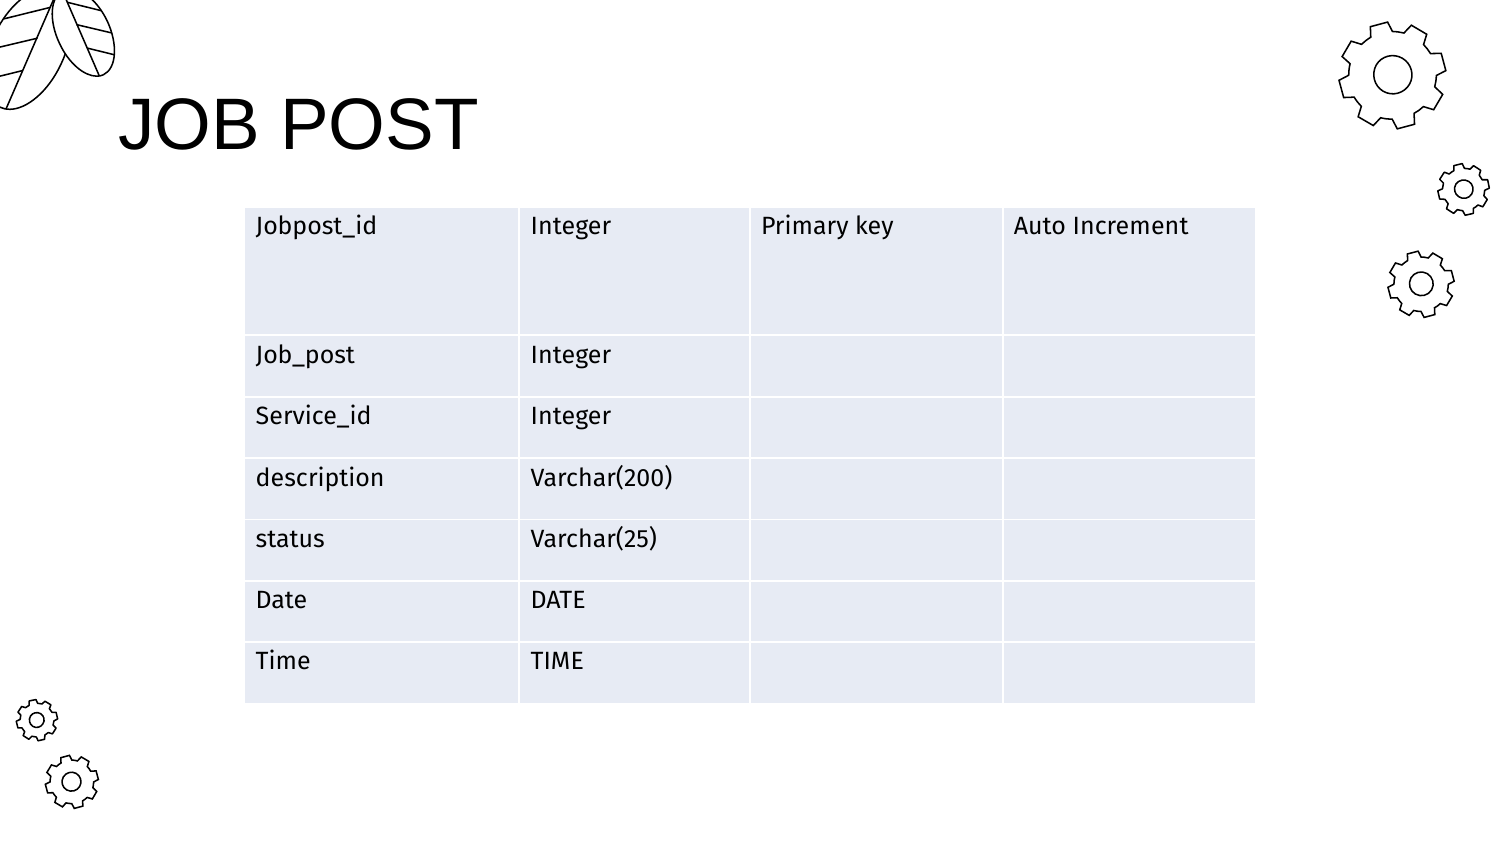

# JOB POST

| Jobpost\_id | Integer | Primary key | Auto Increment |
| --- | --- | --- | --- |
| Job\_post | Integer |  |  |
| Service\_id | Integer |  |  |
| description | Varchar(200) |  |  |
| status | Varchar(25) |  |  |
| Date | DATE |  |  |
| Time | TIME |  |  |